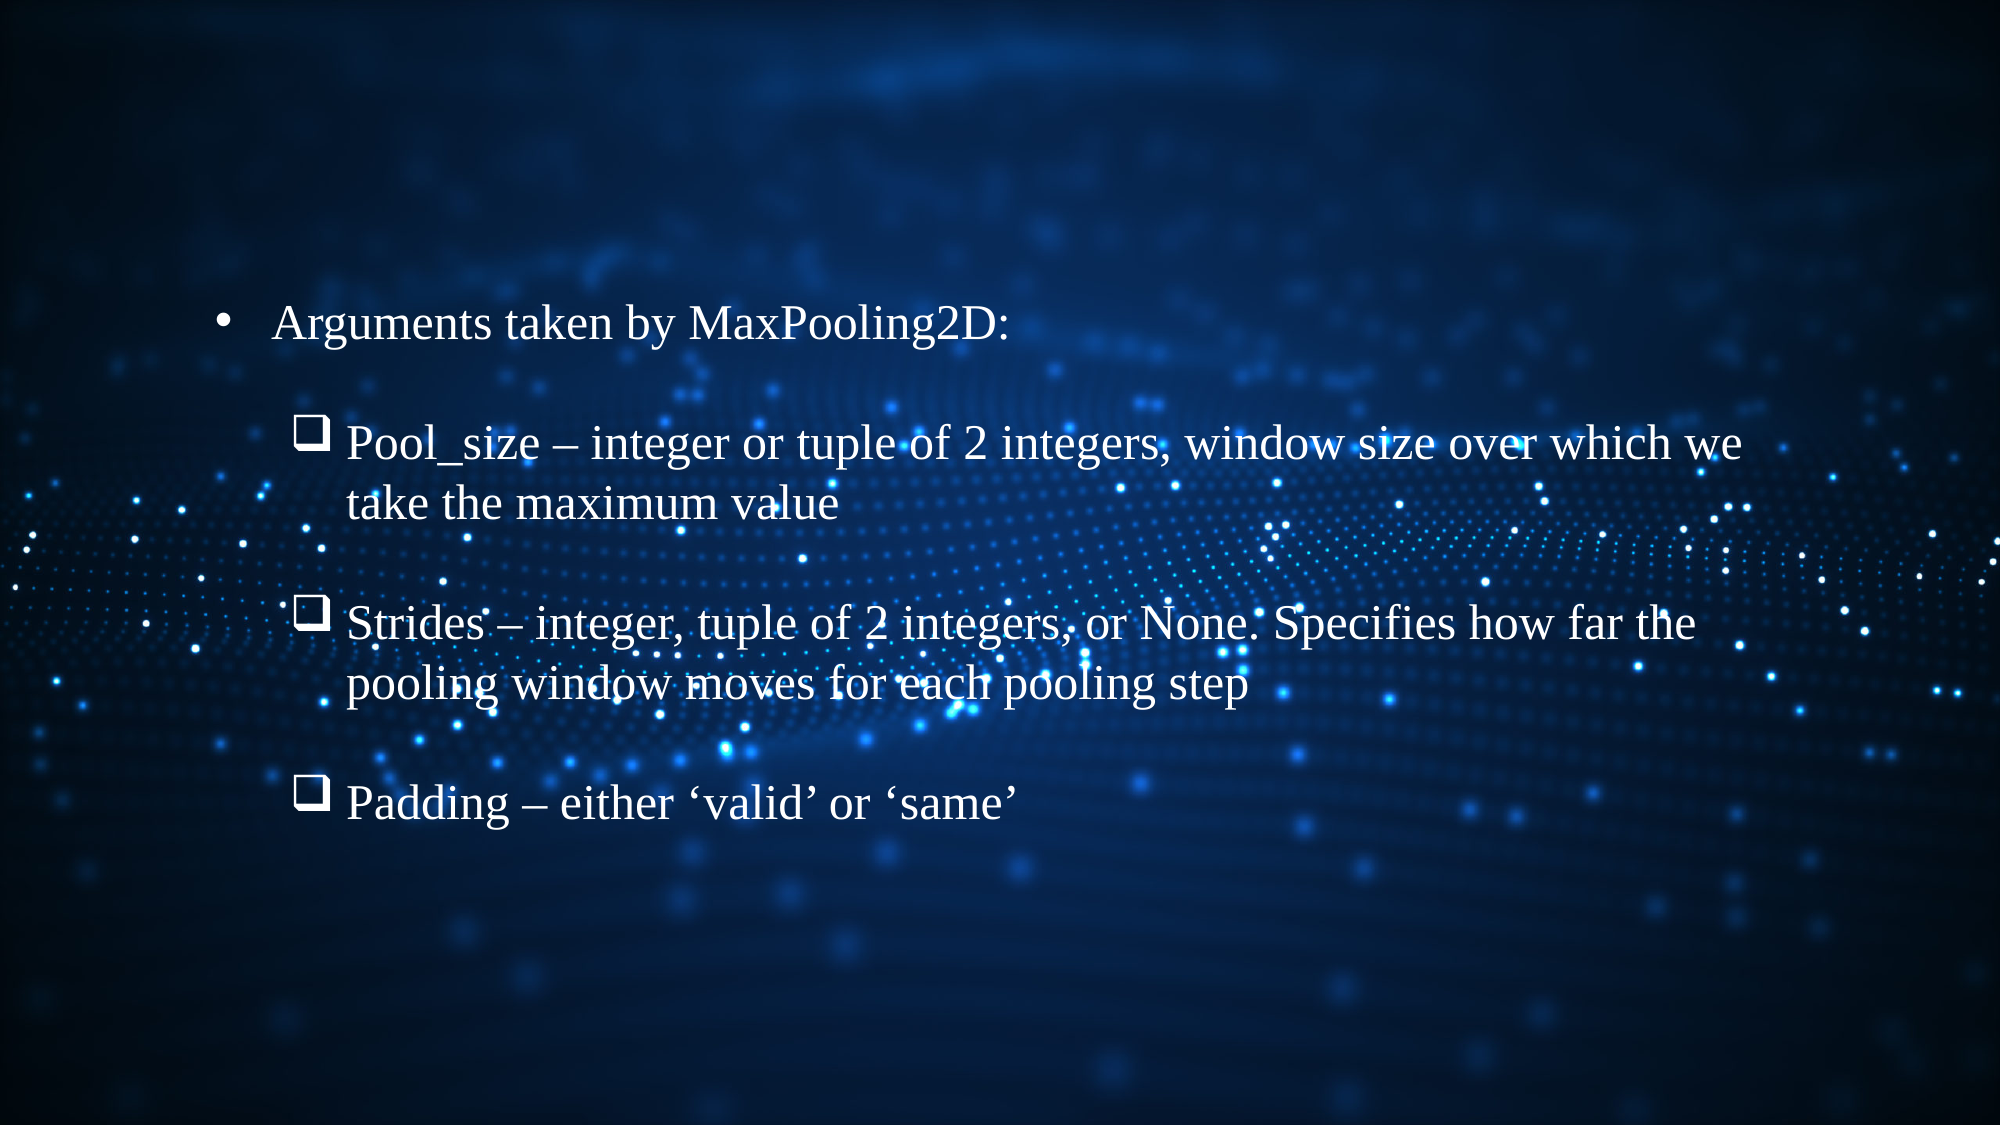

Arguments taken by MaxPooling2D:

Pool_size – integer or tuple of 2 integers, window size over which we take the maximum value

Strides – integer, tuple of 2 integers, or None. Specifies how far the pooling window moves for each pooling step

Padding – either ‘valid’ or ‘same’